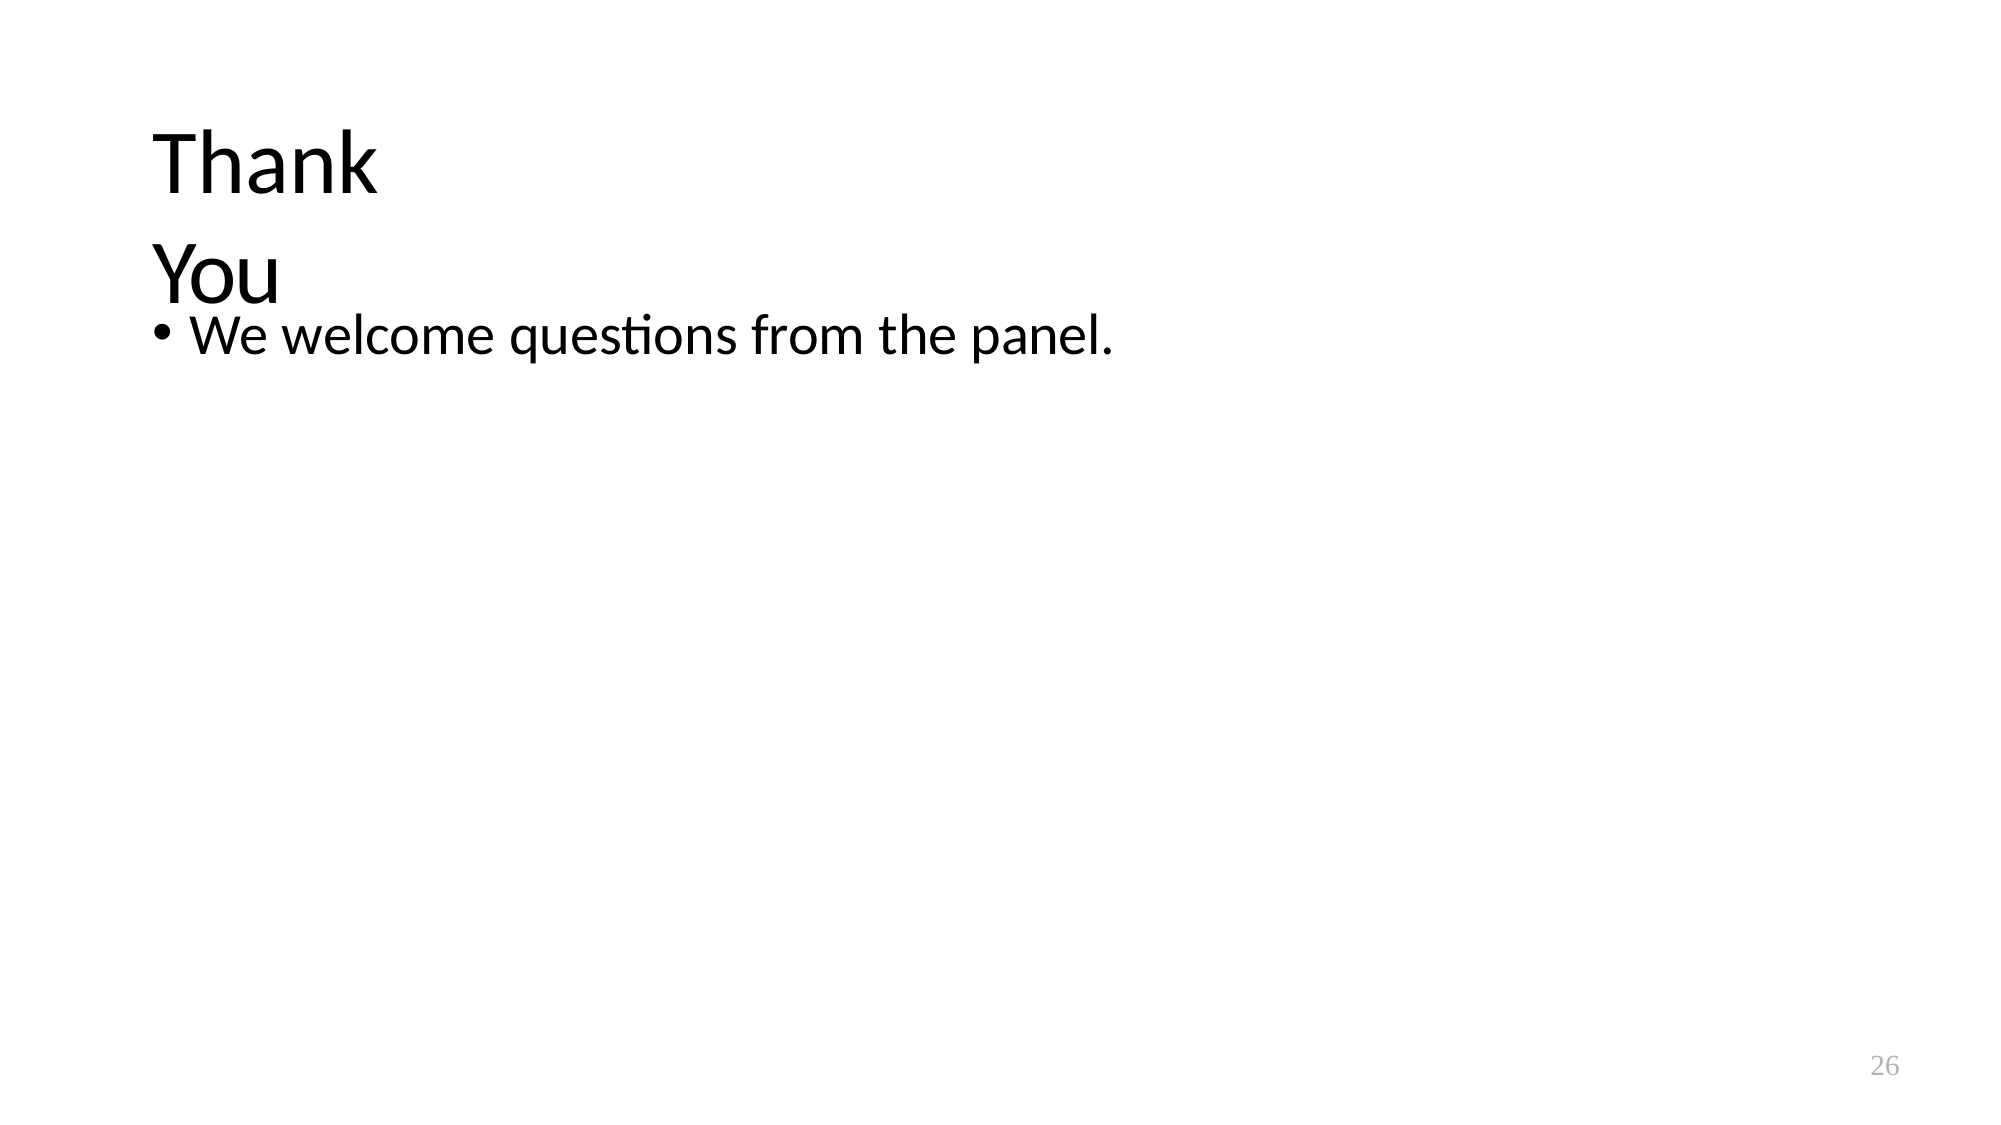

# Thank You
We welcome questions from the panel.
26